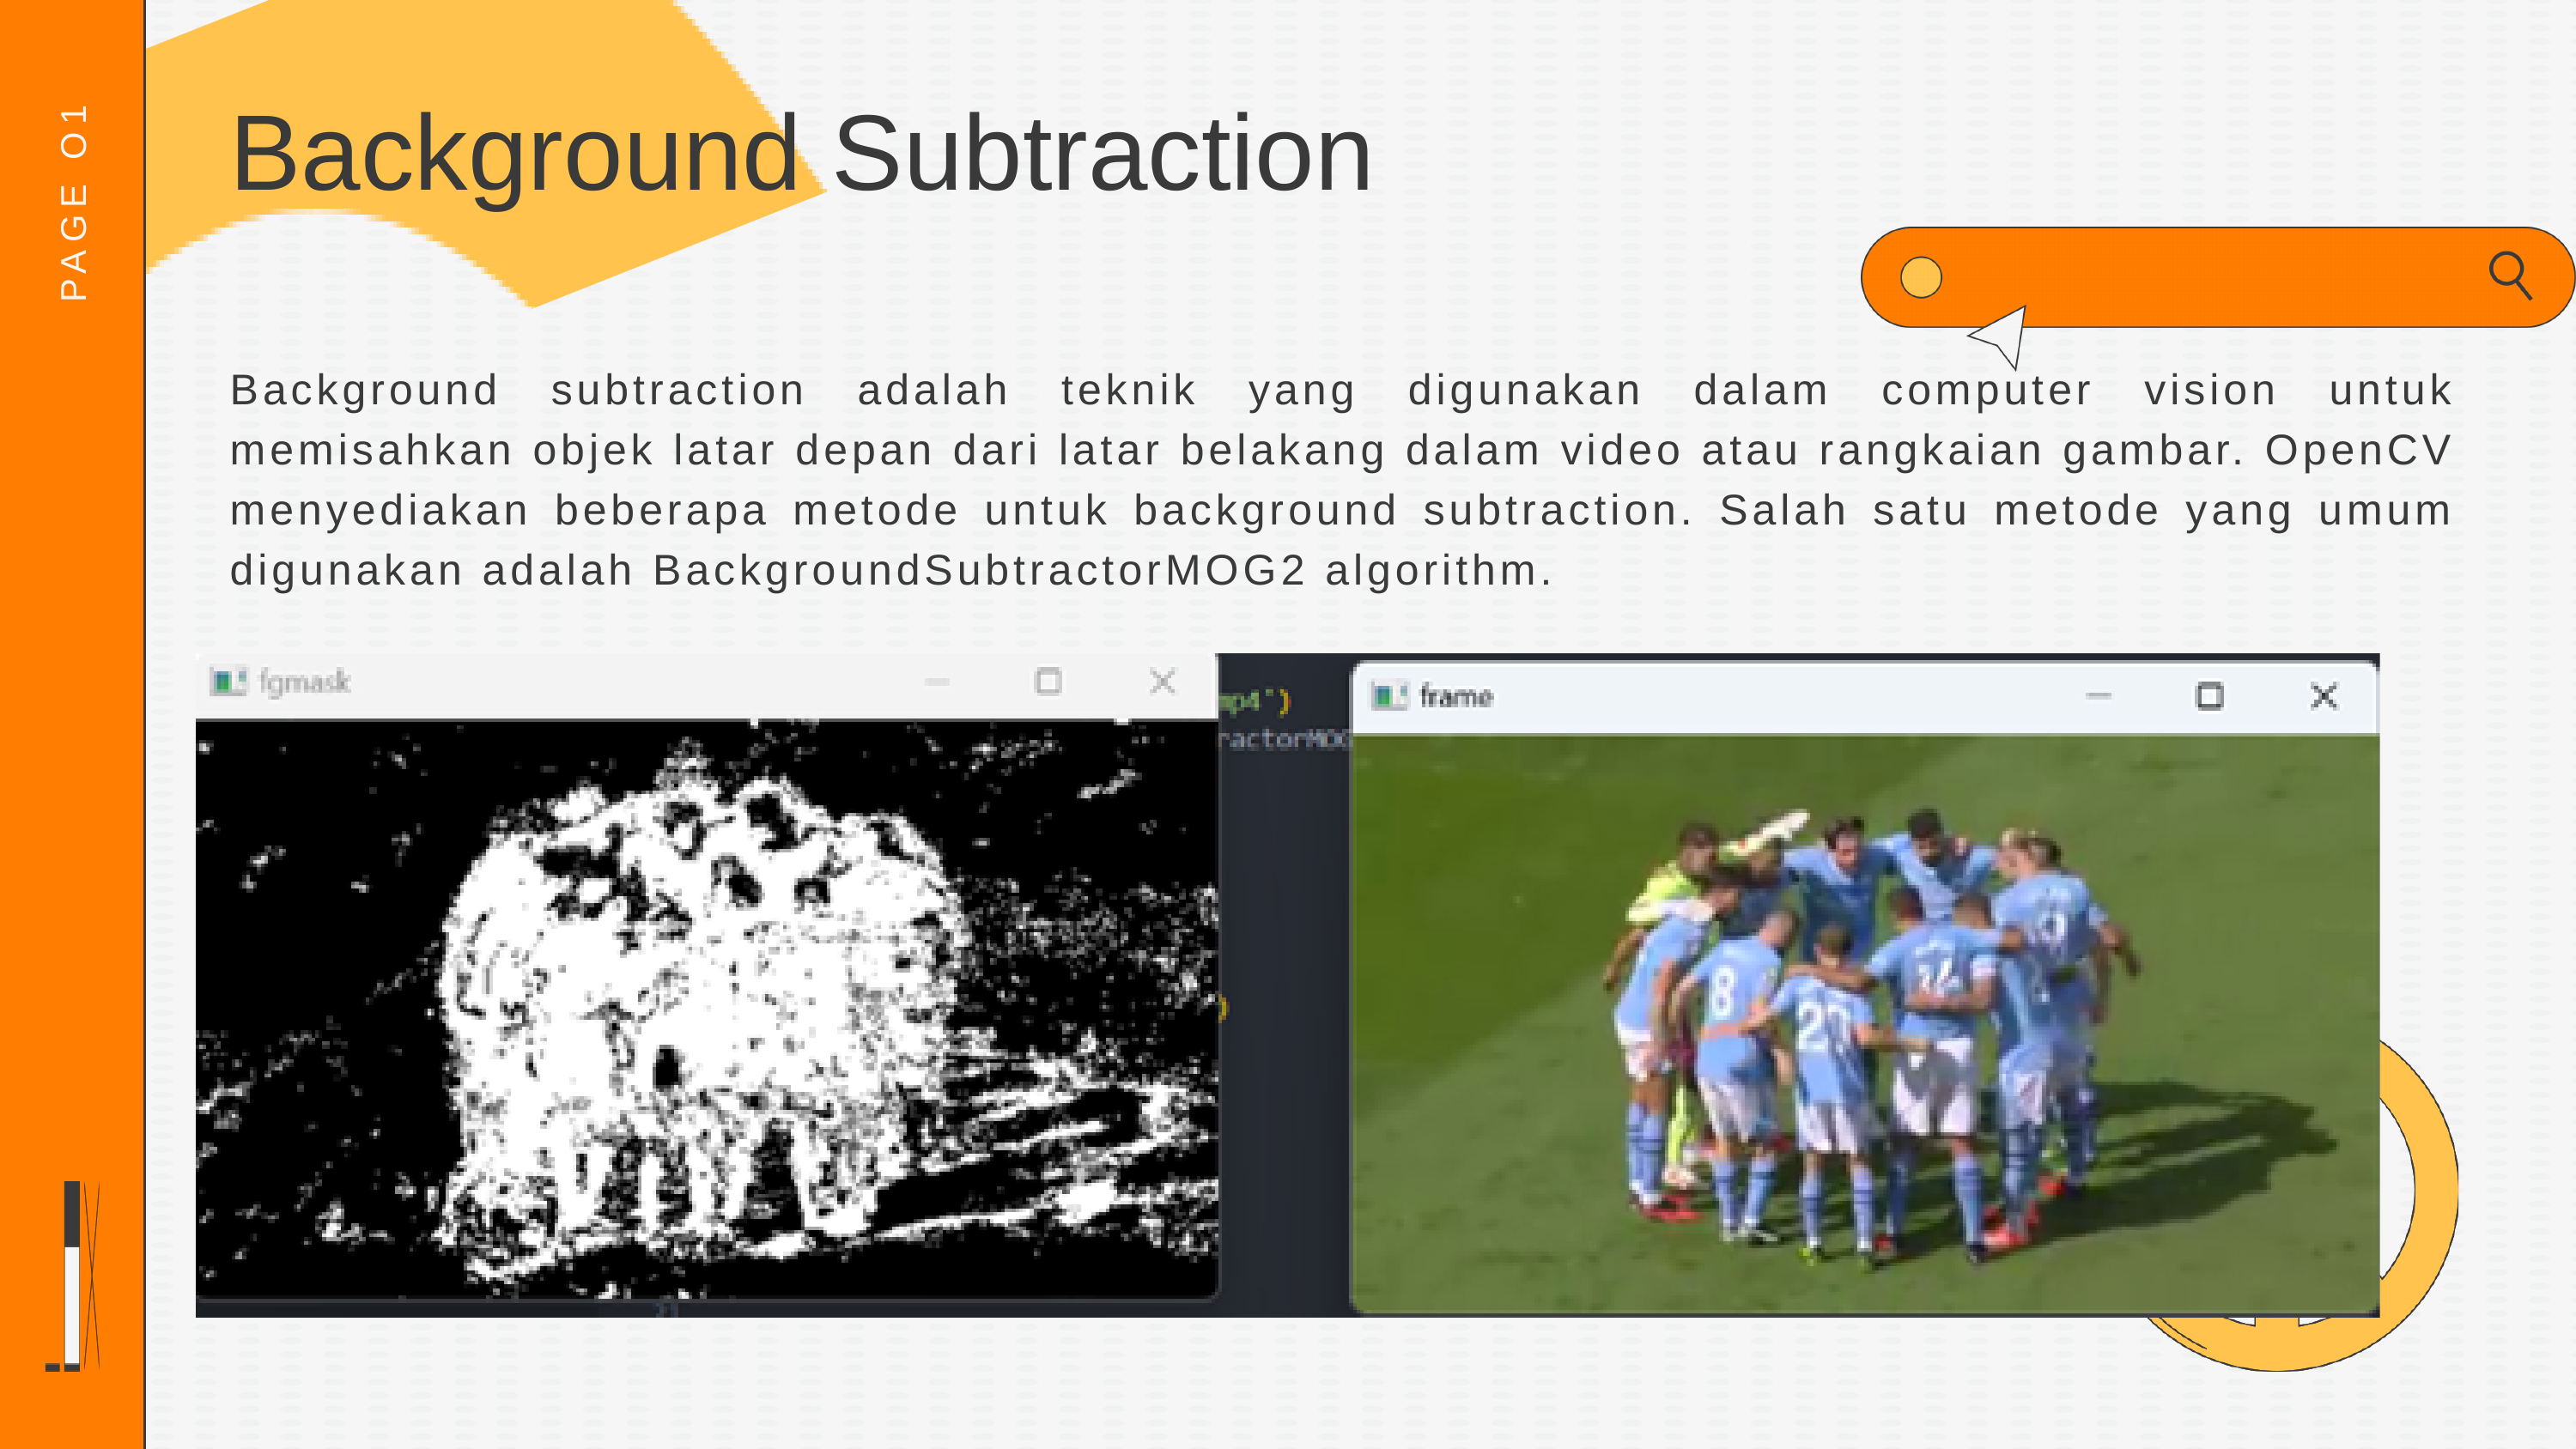

Background Subtraction

PAGE O1
Background subtraction adalah teknik yang digunakan dalam computer vision untuk memisahkan objek latar depan dari latar belakang dalam video atau rangkaian gambar. OpenCV menyediakan beberapa metode untuk background subtraction. Salah satu metode yang umum digunakan adalah BackgroundSubtractorMOG2 algorithm.